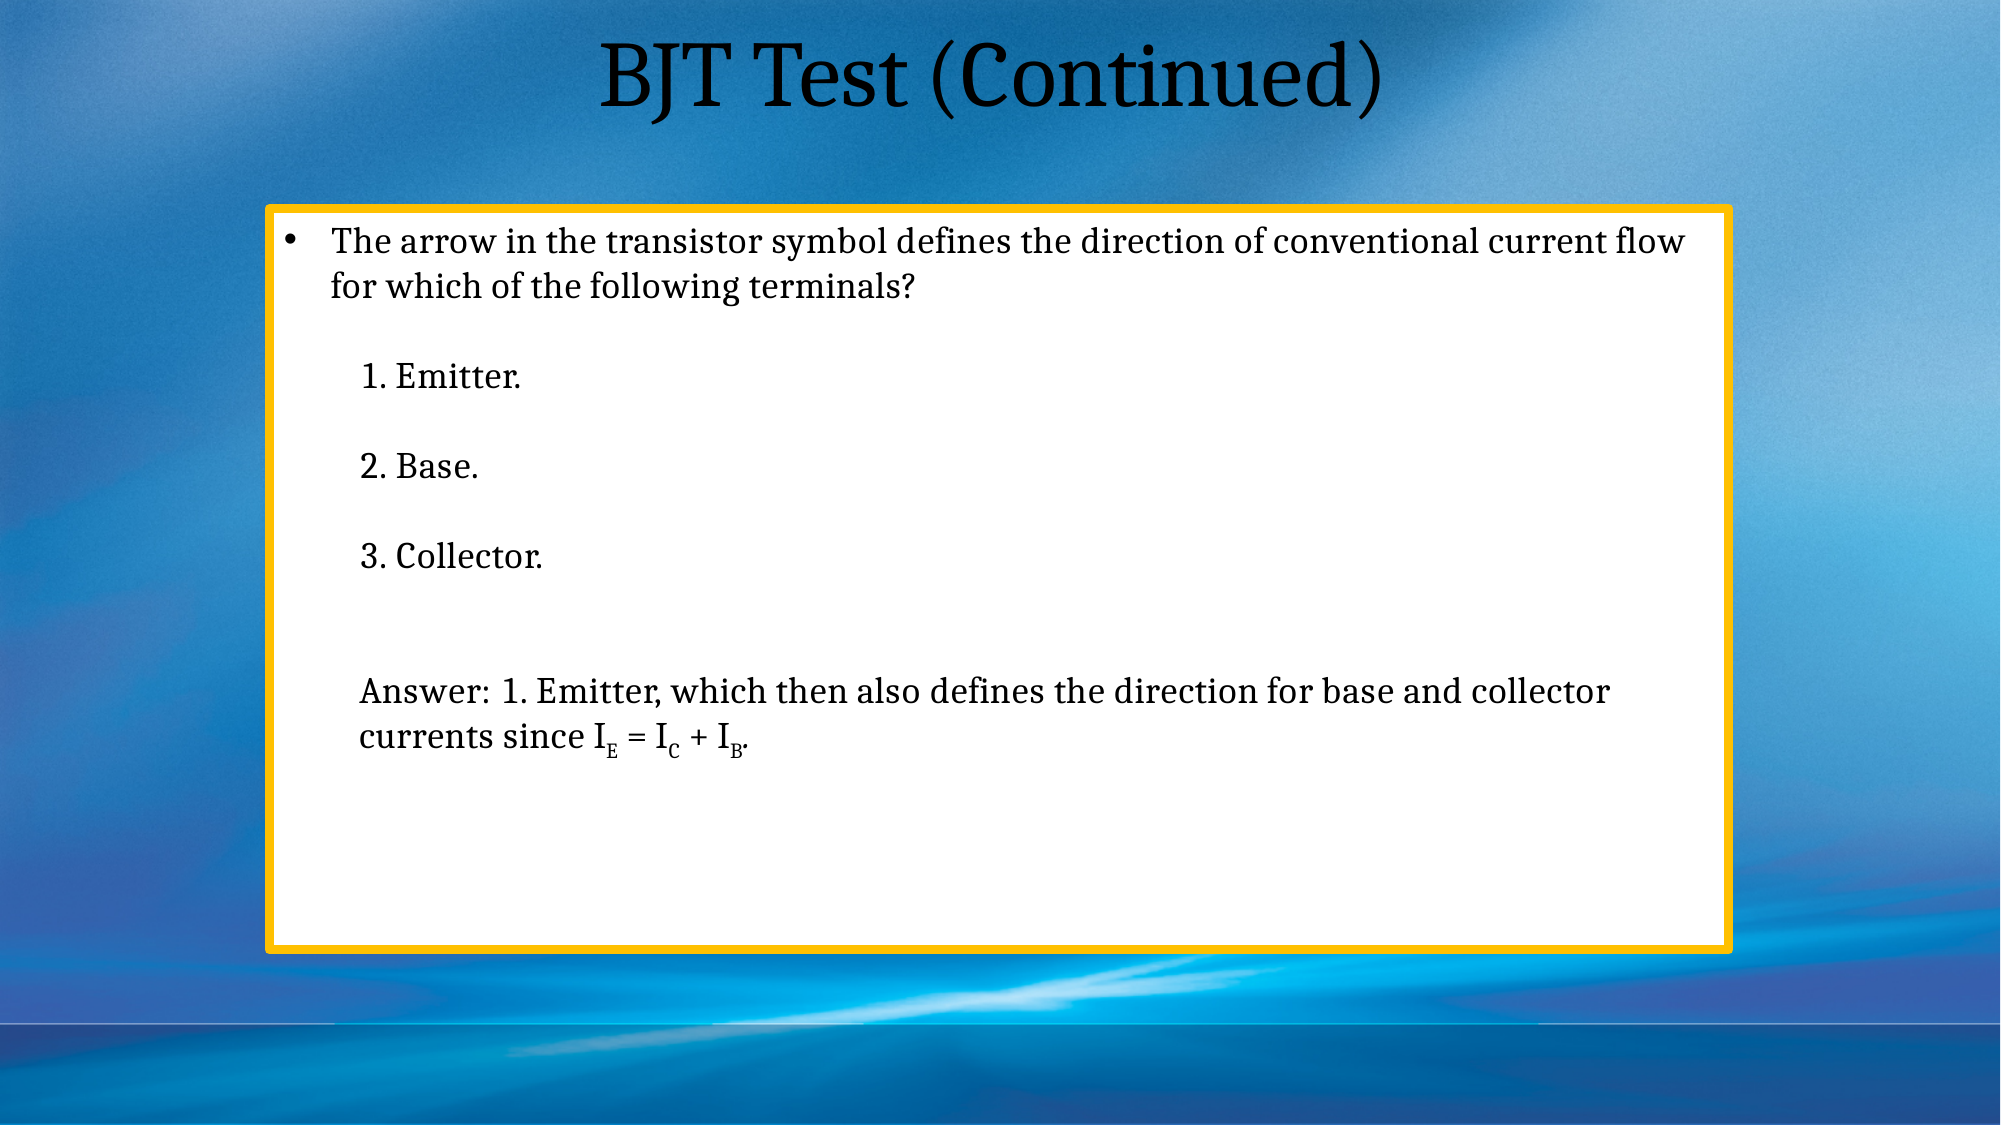

# BJT Test (Continued)
The arrow in the transistor symbol defines the direction of conventional current flow for which of the following terminals?

1. Emitter.

2. Base.

3. Collector.

Answer: 1. Emitter, which then also defines the direction for base and collector currents since IE = IC + IB.